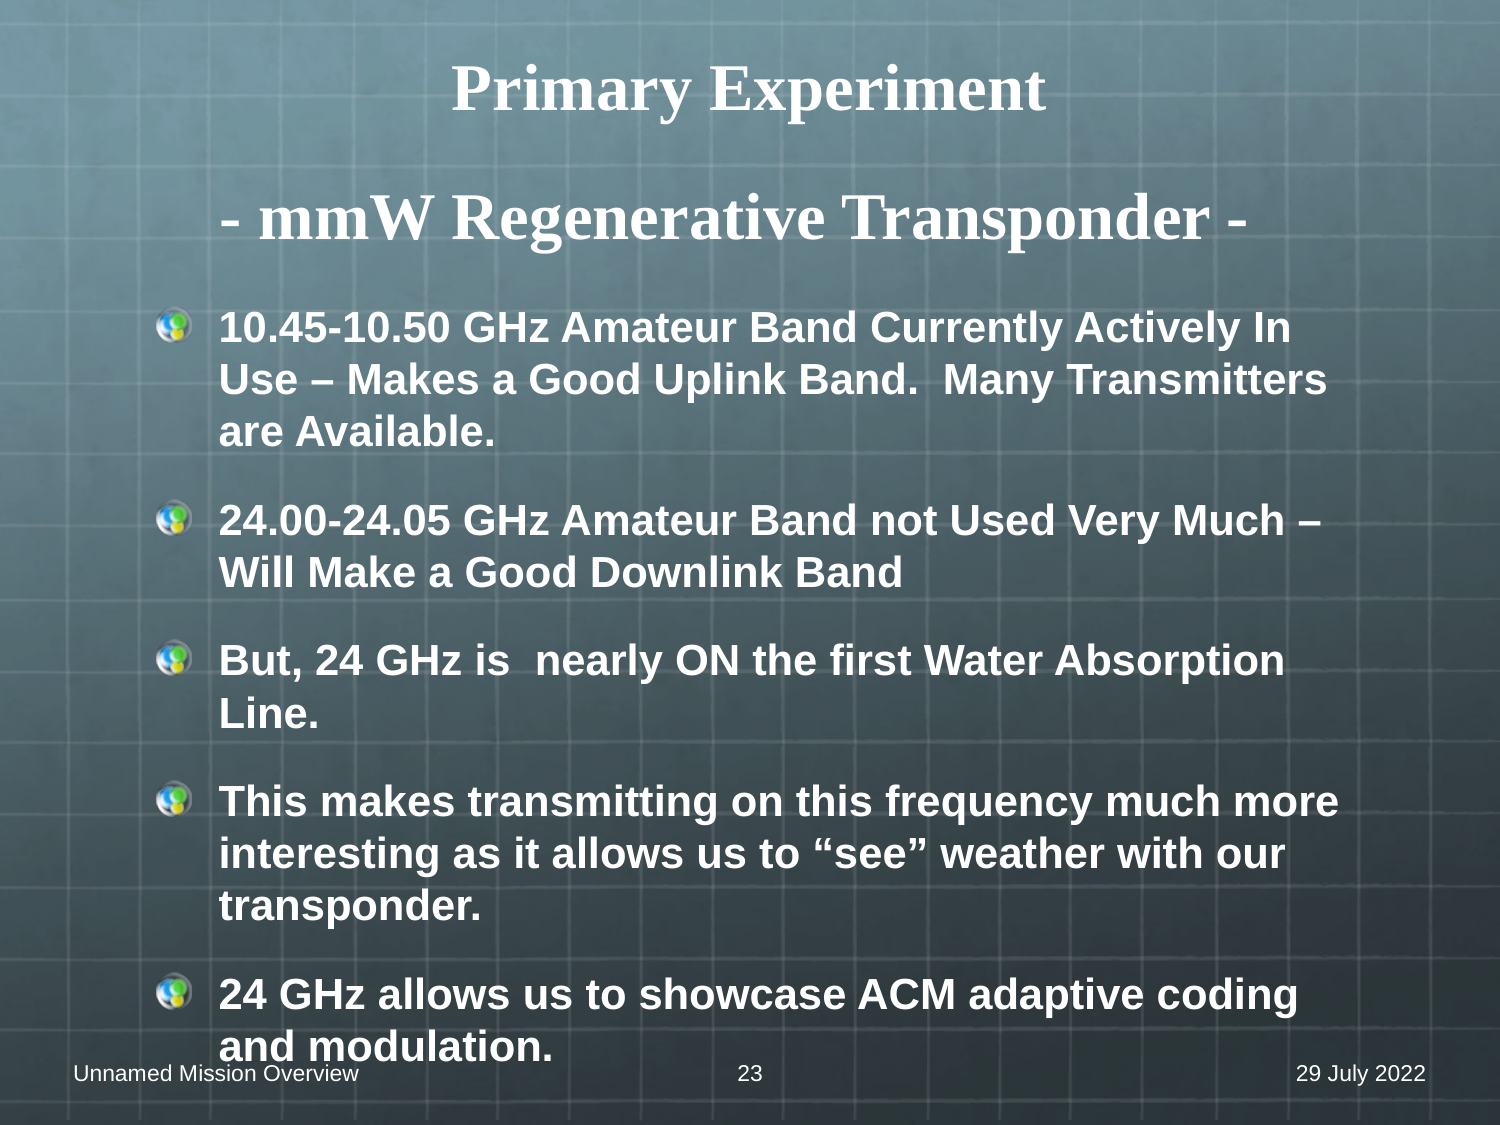

# Primary Experiment - mmW Regenerative Transponder -
10.45-10.50 GHz Amateur Band Currently Actively In Use – Makes a Good Uplink Band.  Many Transmitters are Available.
24.00-24.05 GHz Amateur Band not Used Very Much – Will Make a Good Downlink Band
But, 24 GHz is  nearly ON the first Water Absorption Line.
This makes transmitting on this frequency much more interesting as it allows us to “see” weather with our transponder.
24 GHz allows us to showcase ACM adaptive coding and modulation.
Unnamed Mission Overview
23
29 July 2022